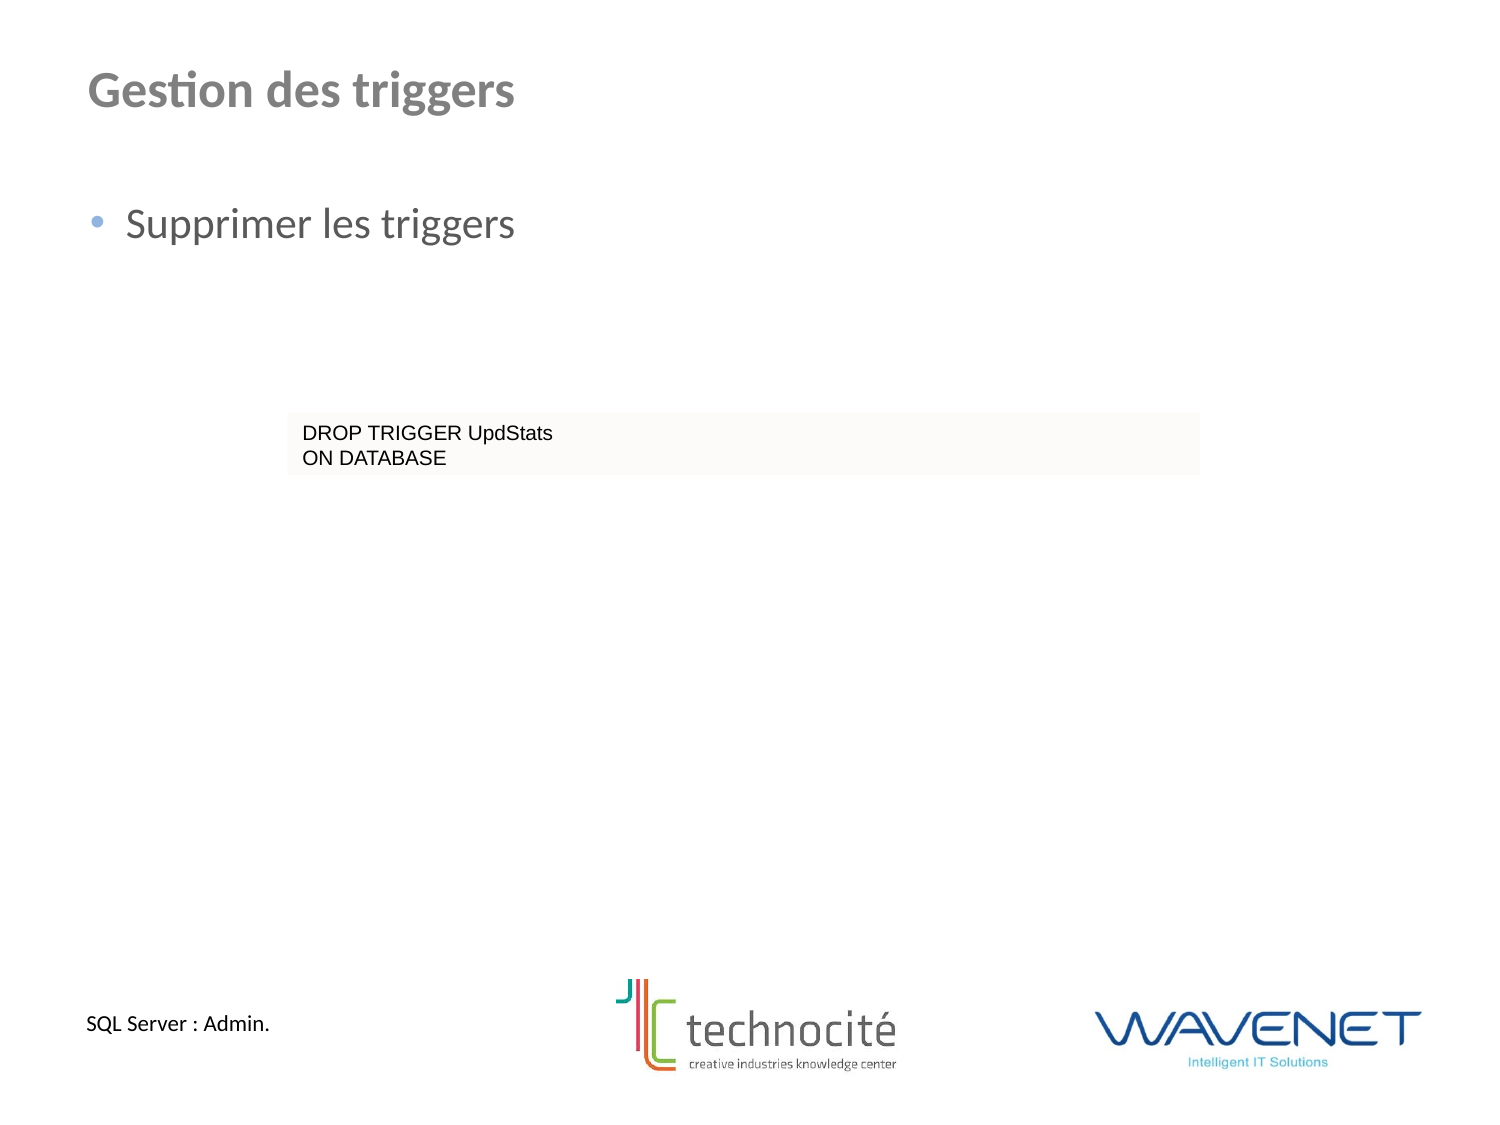

Gestion des triggers
Supprimer les triggers

DROP TRIGGER UpdStats
ON DATABASE
SQL Server : Admin.